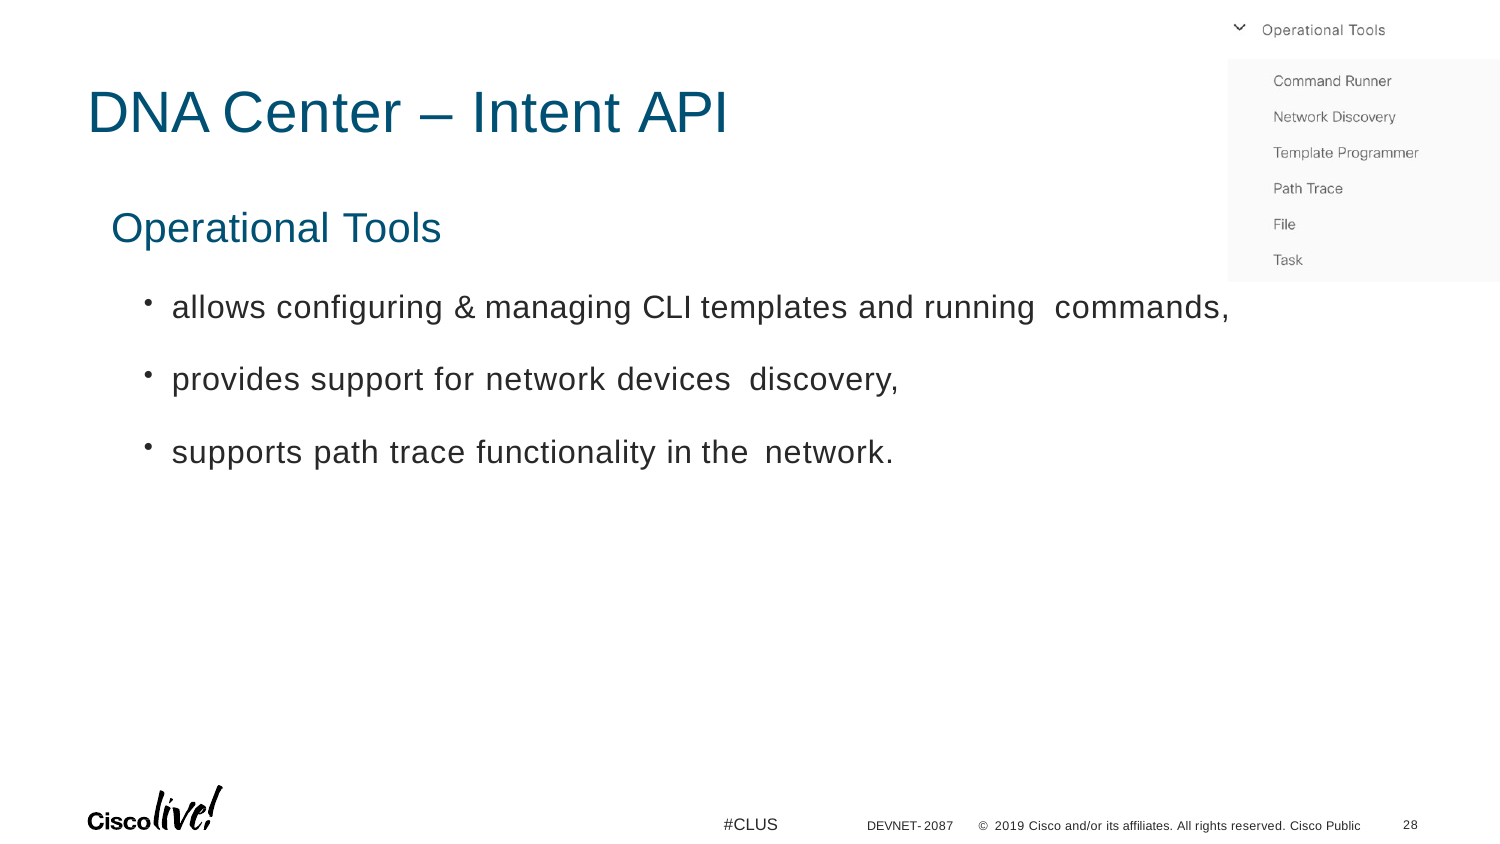

# DNA Center – Intent API
Operational Tools
allows configuring & managing CLI templates and running commands,
provides support for network devices discovery,
supports path trace functionality in the network.
#CLUS
28
DEVNET-2087
© 2019 Cisco and/or its affiliates. All rights reserved. Cisco Public